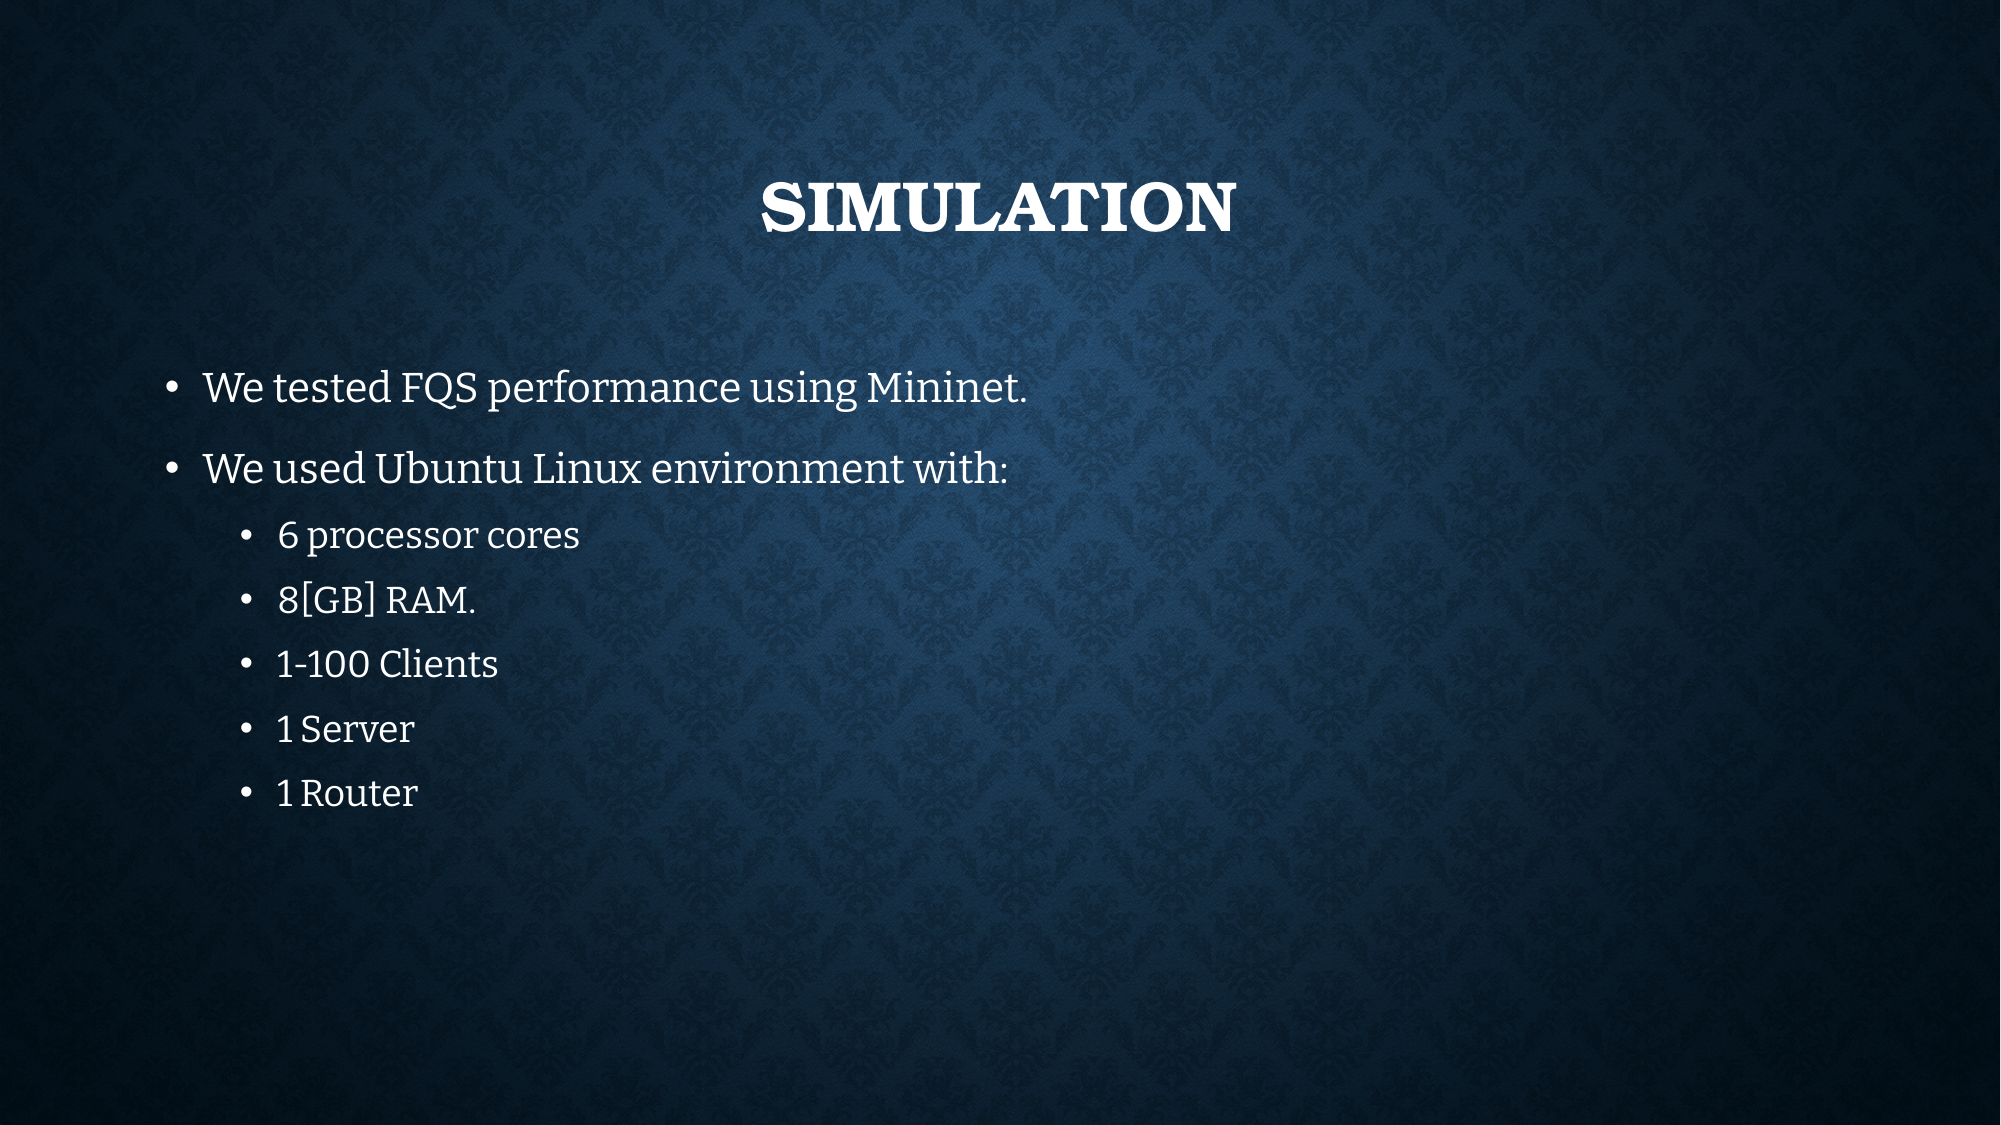

# Simulation
We tested FQS performance using Mininet.
We used Ubuntu Linux environment with:
6 processor cores
8[GB] RAM.
1-100 Clients
1 Server
1 Router